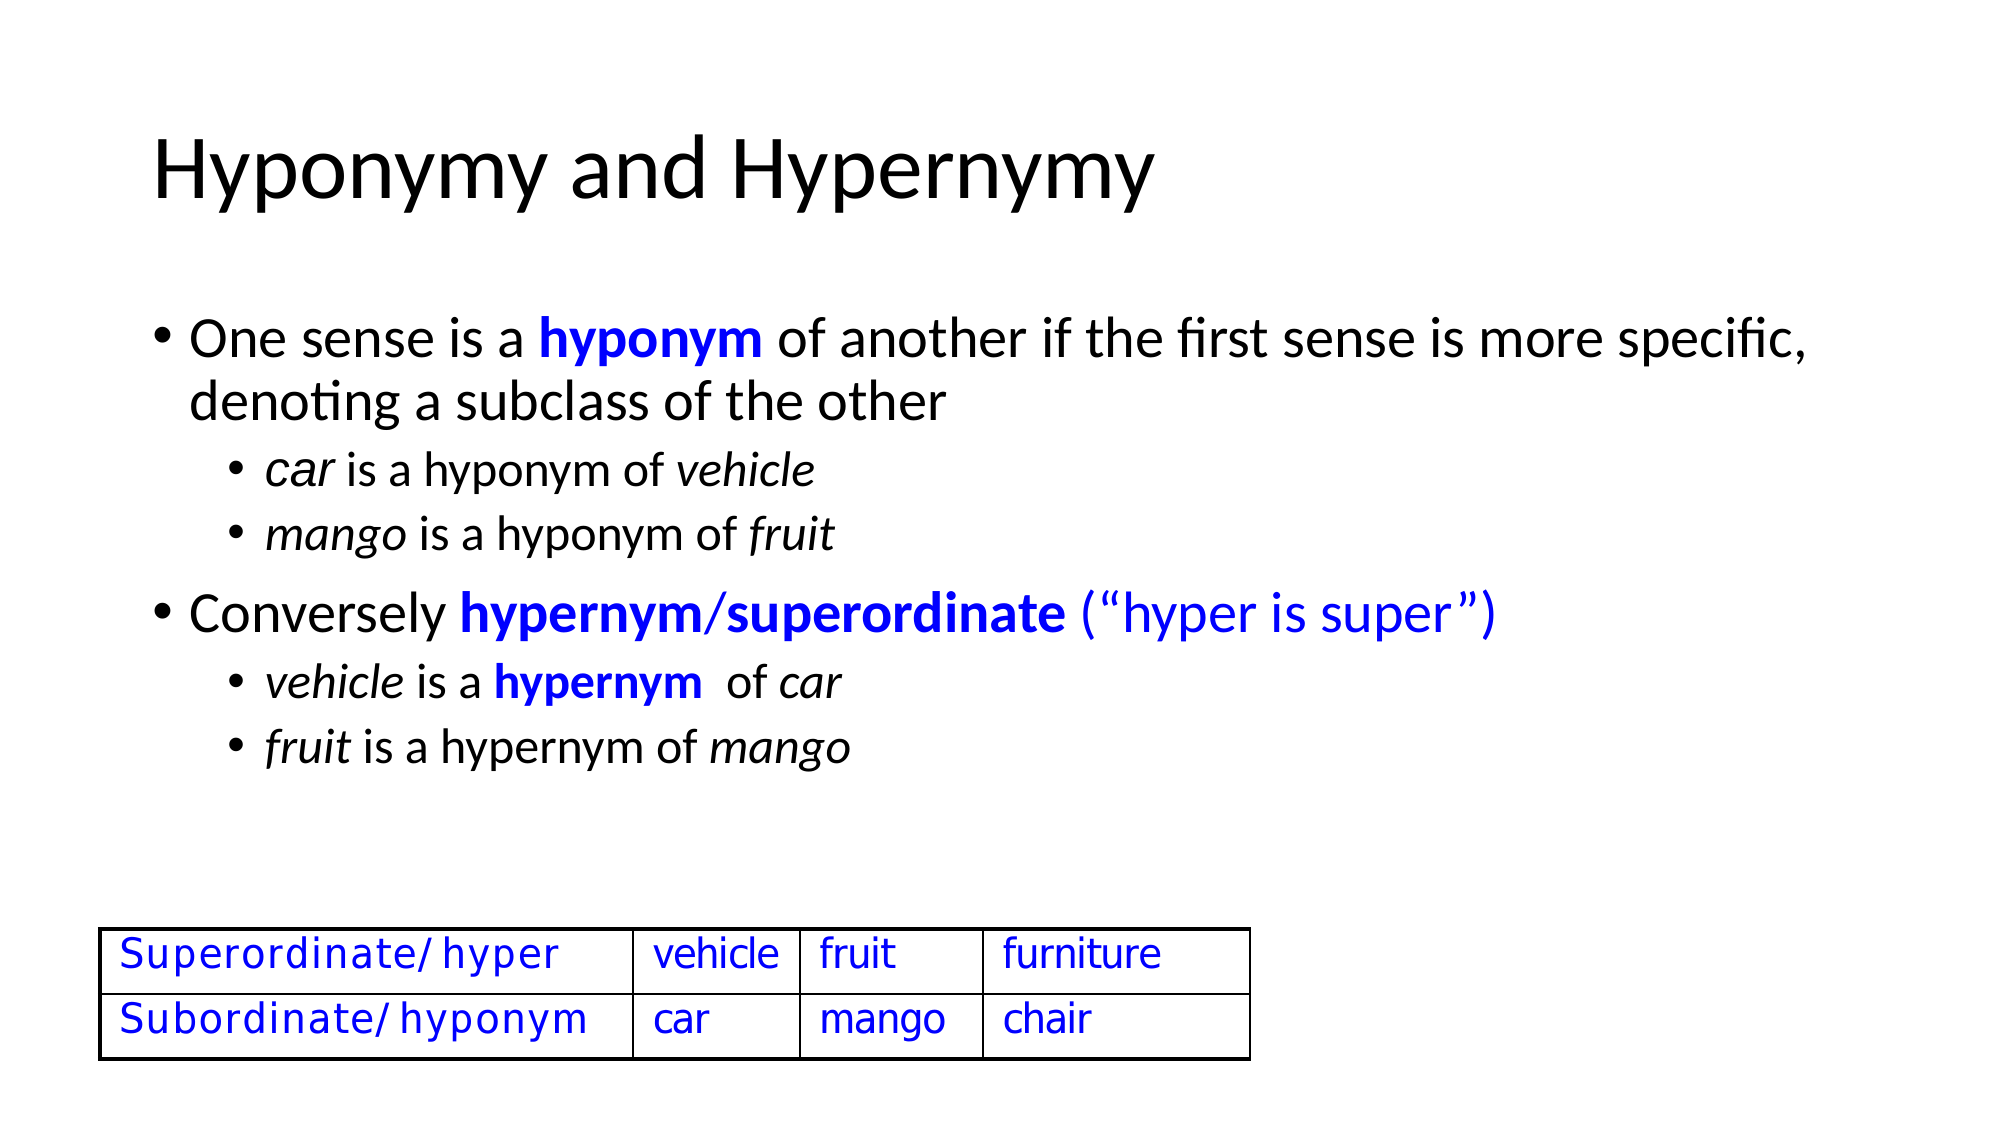

# Hyponymy and Hypernymy
One sense is a hyponym of another if the first sense is more specific, denoting a subclass of the other
car is a hyponym of vehicle
mango is a hyponym of fruit
Conversely hypernym/superordinate (“hyper is super”)
vehicle is a hypernym  of car
fruit is a hypernym of mango

| Superordinate/hyper | vehicle | fruit | furniture |
| --- | --- | --- | --- |
| Subordinate/hyponym | car | mango | chair |